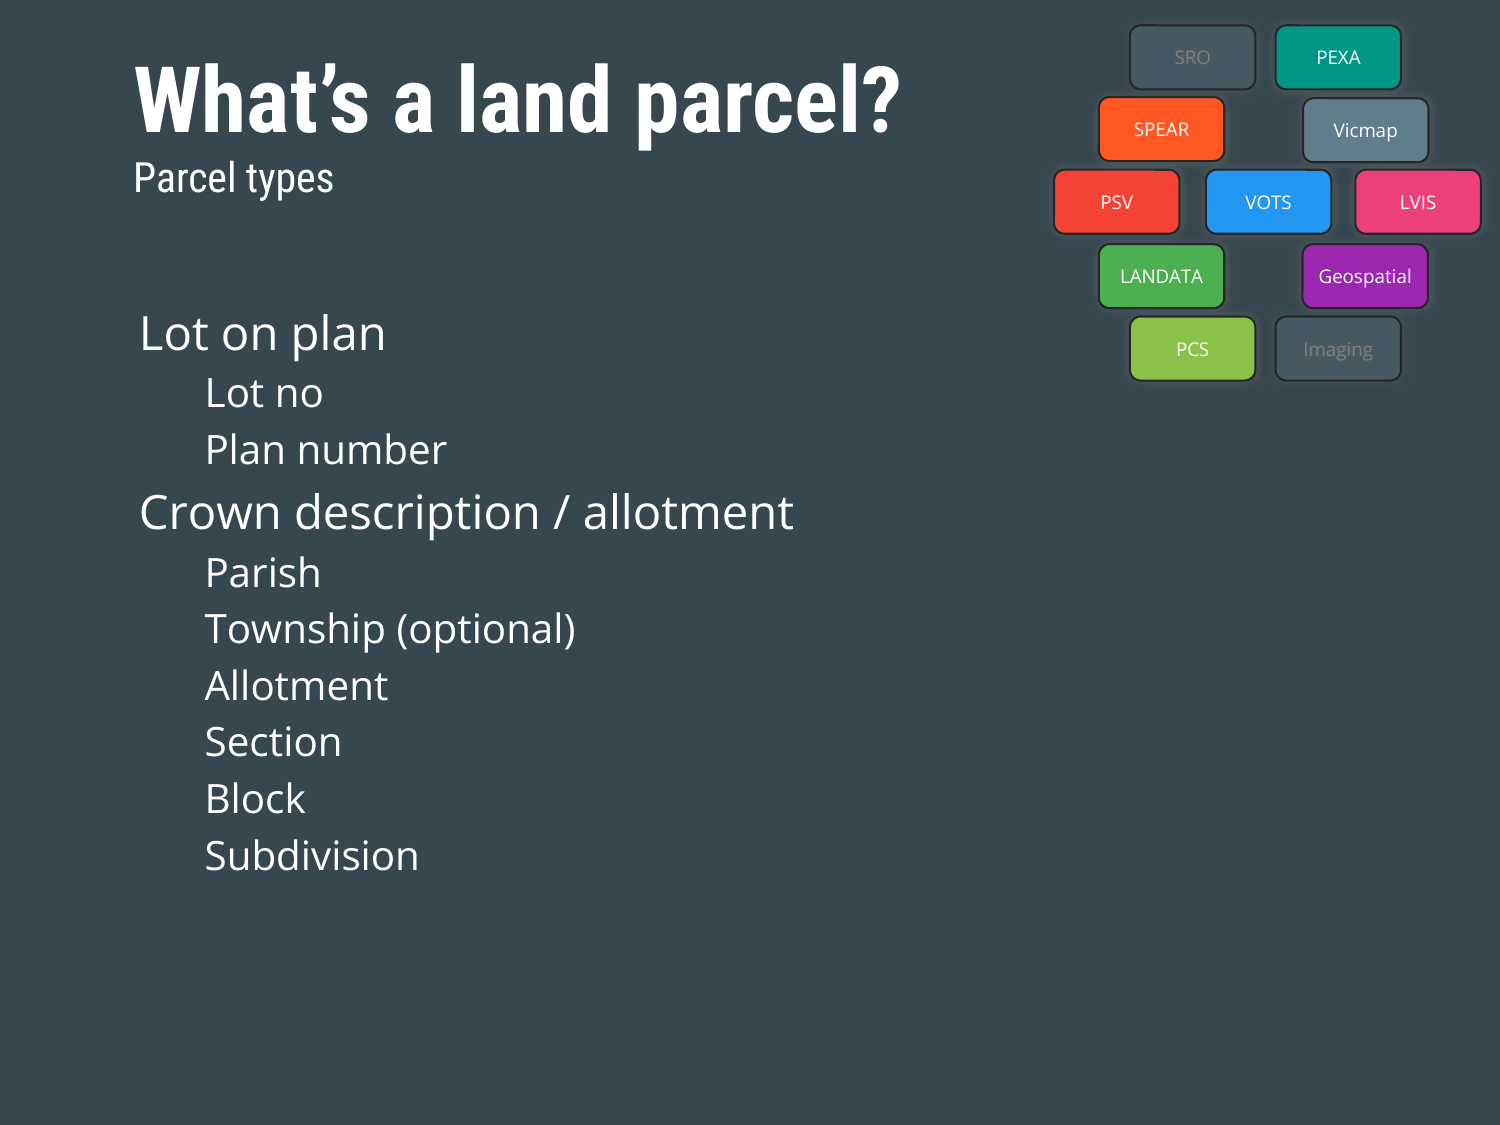

# What’s a land parcel? Parcel types
SRO
PEXA
SPEAR
Vicmap
PSV
LVIS
VOTS
LANDATA
Geospatial
PCS
Imaging
Lot on plan
Lot no
Plan number
Crown description / allotment
Parish
Township (optional)
Allotment
Section
Block
Subdivision